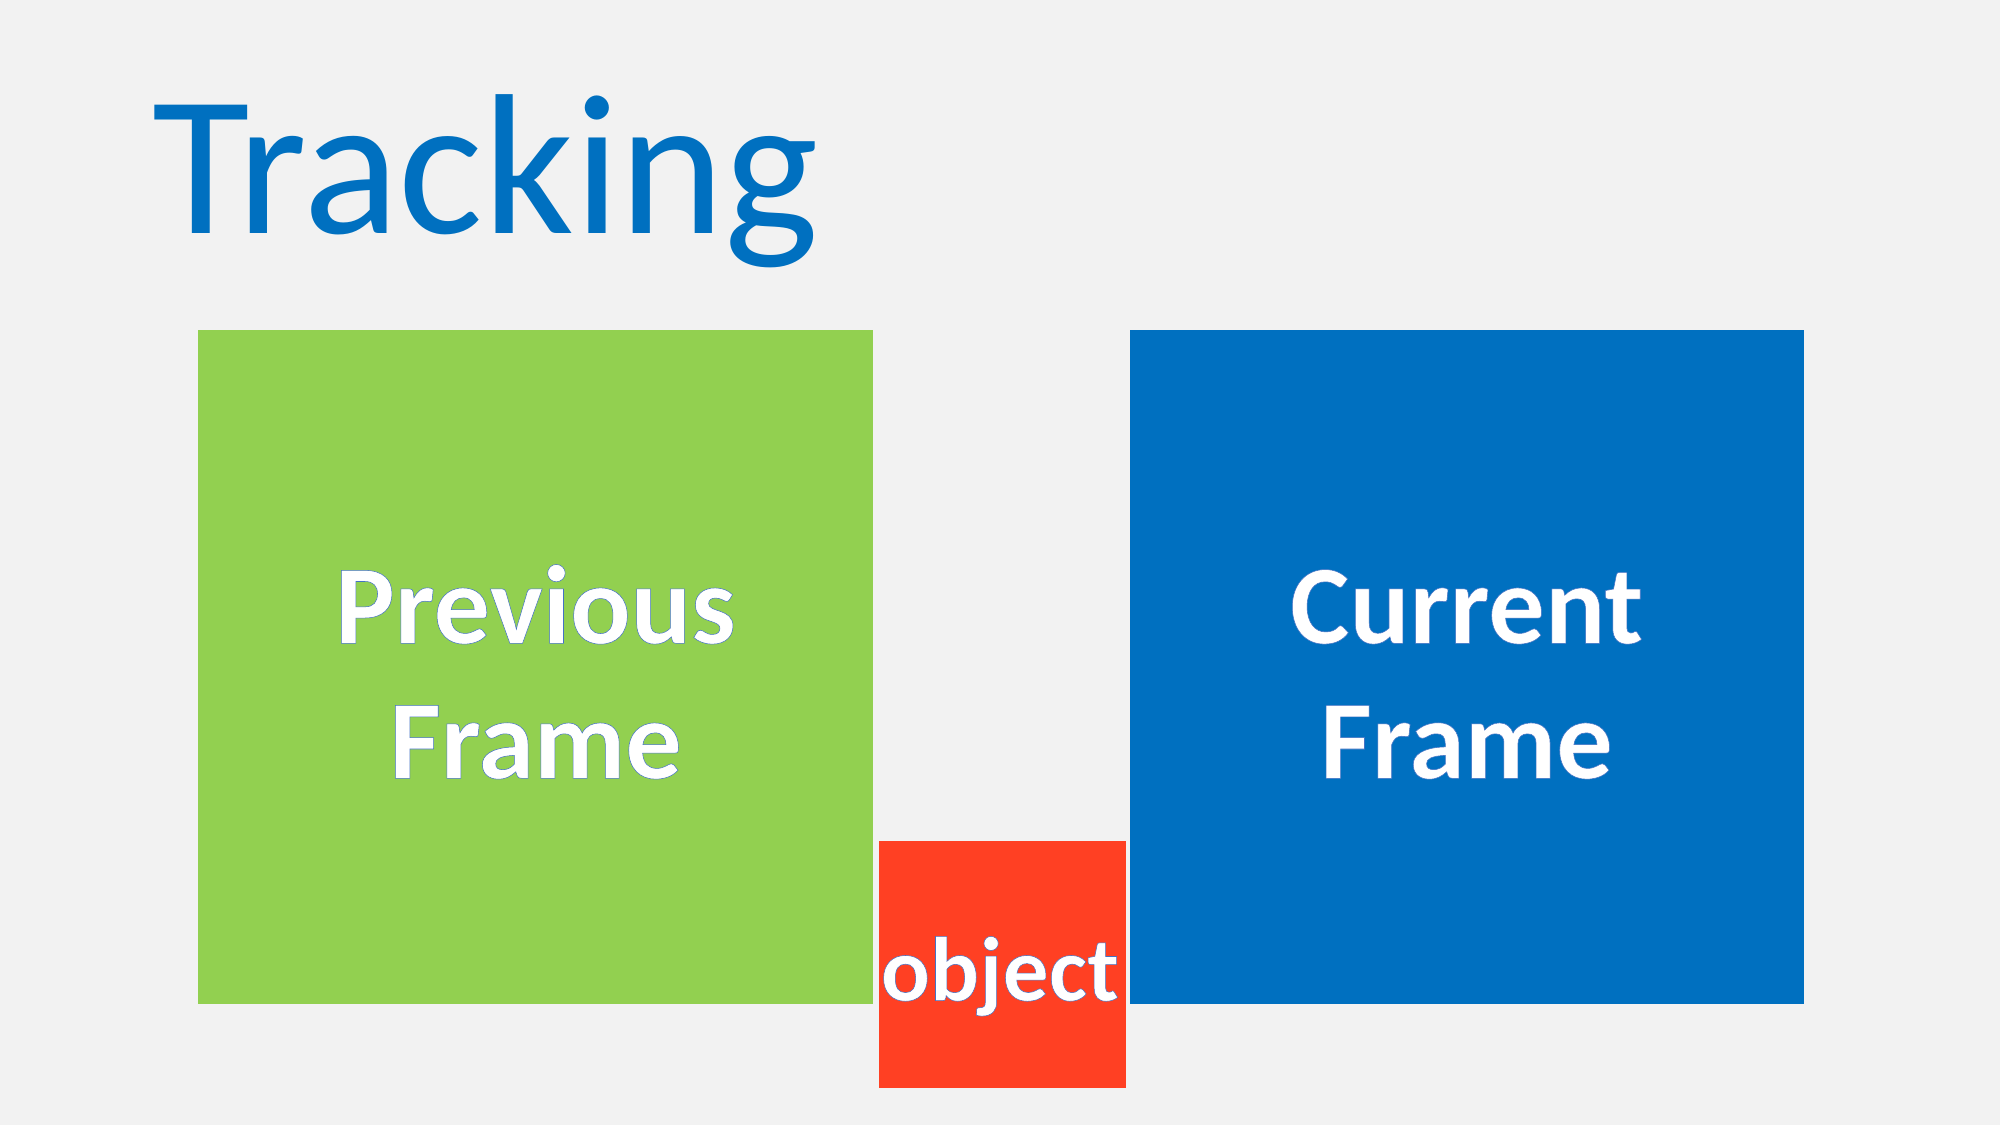

# Tracking

Previous
Frame
Current
Frame

object